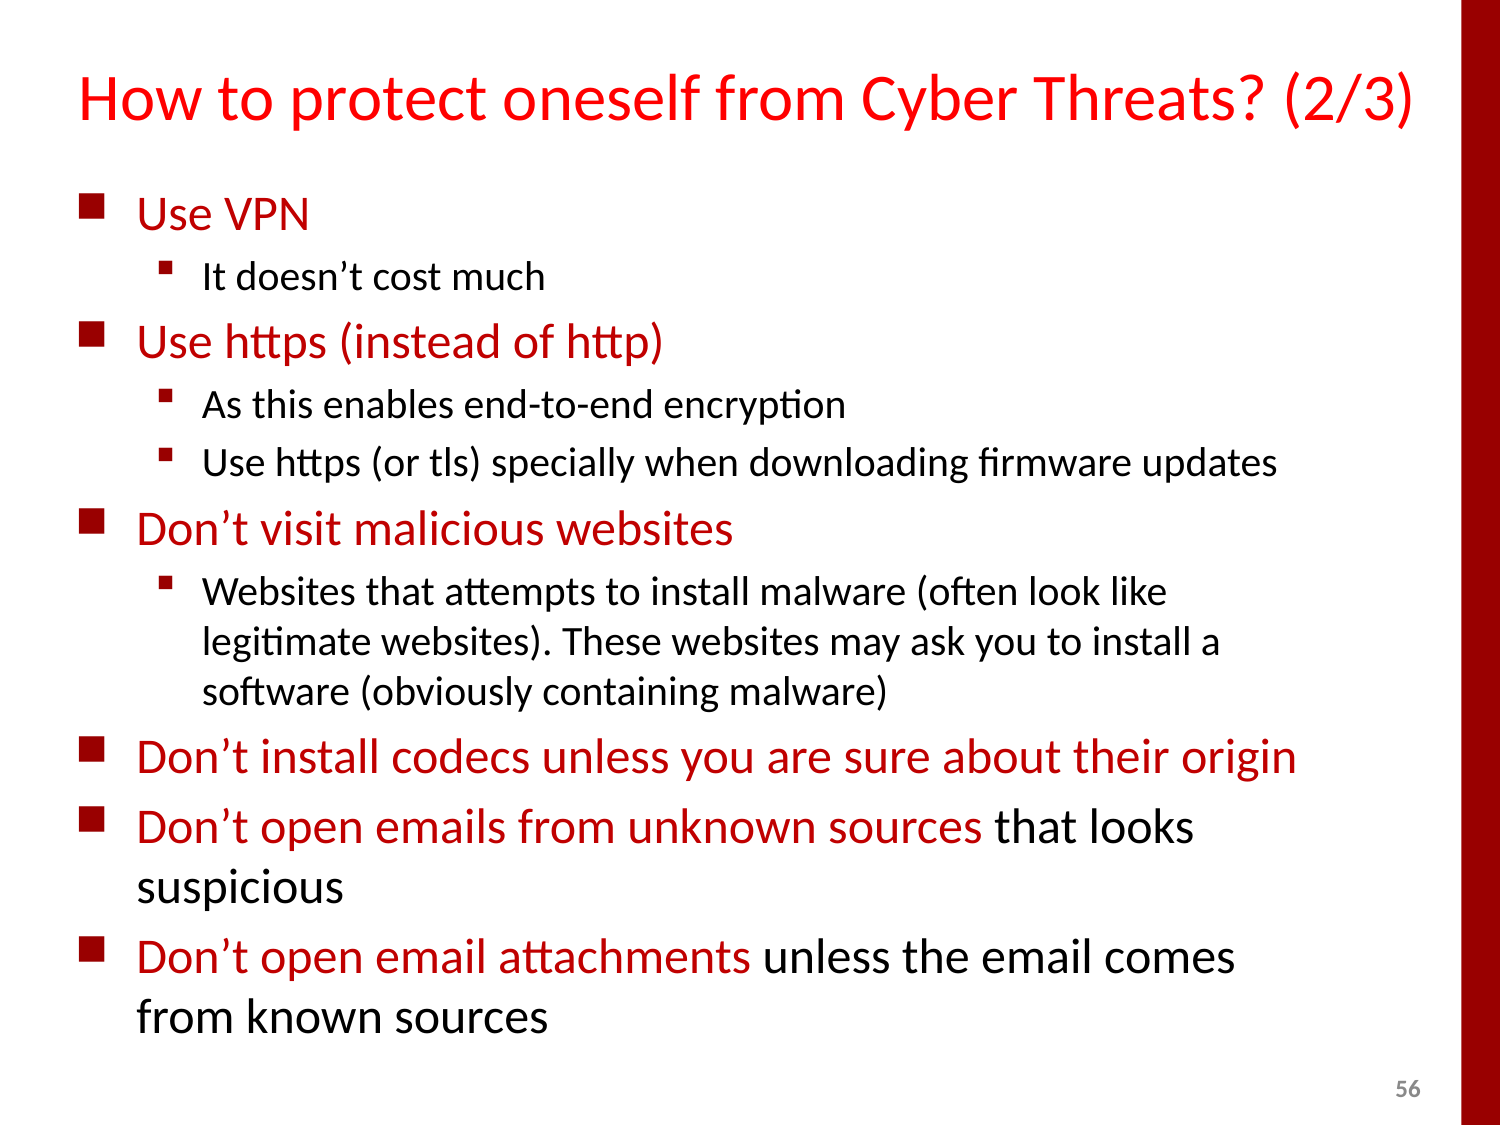

# How to protect oneself from Cyber Threats? (2/3)
Use VPN
It doesn’t cost much
Use https (instead of http)
As this enables end-to-end encryption
Use https (or tls) specially when downloading firmware updates
Don’t visit malicious websites
Websites that attempts to install malware (often look like legitimate websites). These websites may ask you to install a software (obviously containing malware)
Don’t install codecs unless you are sure about their origin
Don’t open emails from unknown sources that looks suspicious
Don’t open email attachments unless the email comes from known sources